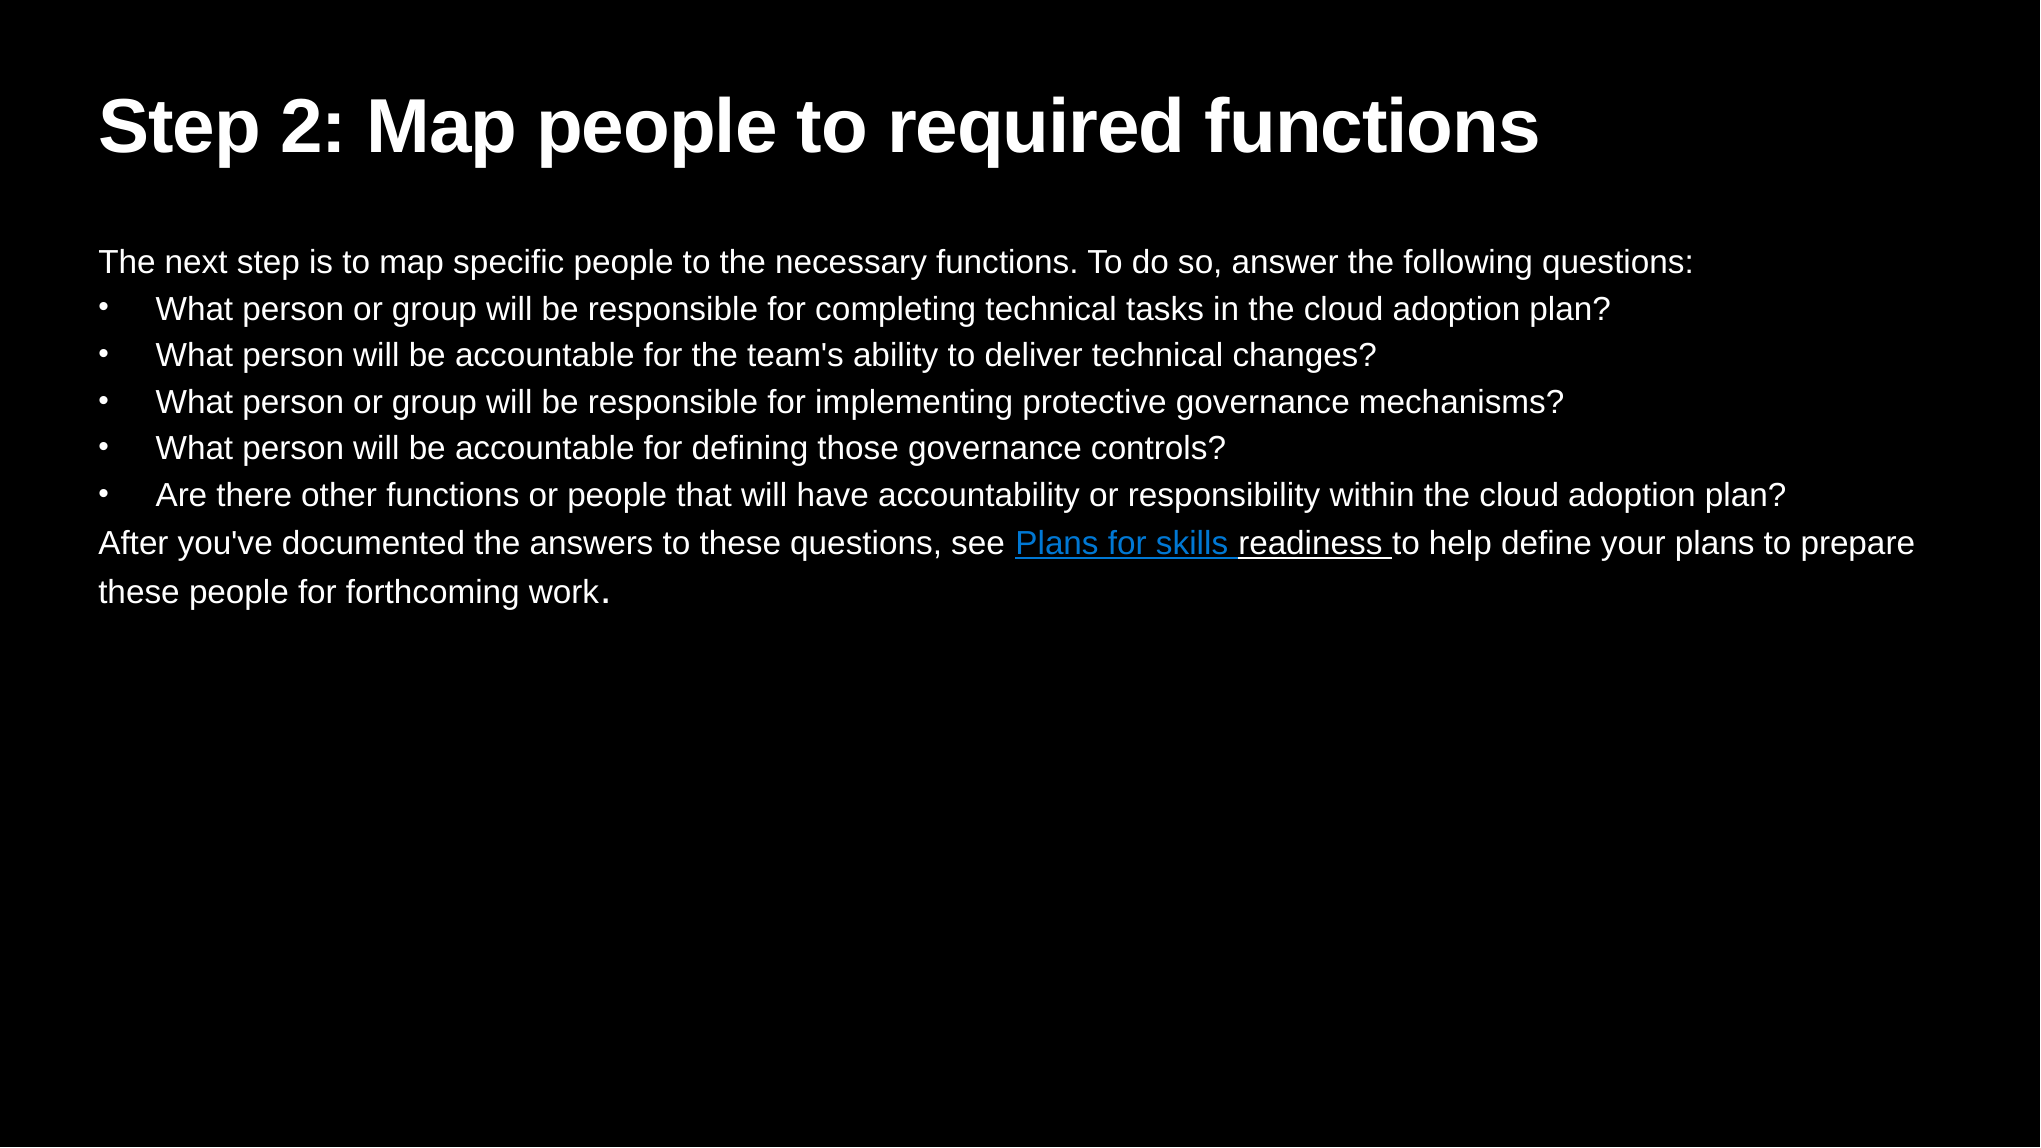

# Step 2: Map people to required functions
The next step is to map specific people to the necessary functions. To do so, answer the following questions:
What person or group will be responsible for completing technical tasks in the cloud adoption plan?
What person will be accountable for the team's ability to deliver technical changes?
What person or group will be responsible for implementing protective governance mechanisms?
What person will be accountable for defining those governance controls?
Are there other functions or people that will have accountability or responsibility within the cloud adoption plan?
After you've documented the answers to these questions, see Plans for skills readiness to help define your plans to prepare these people for forthcoming work.